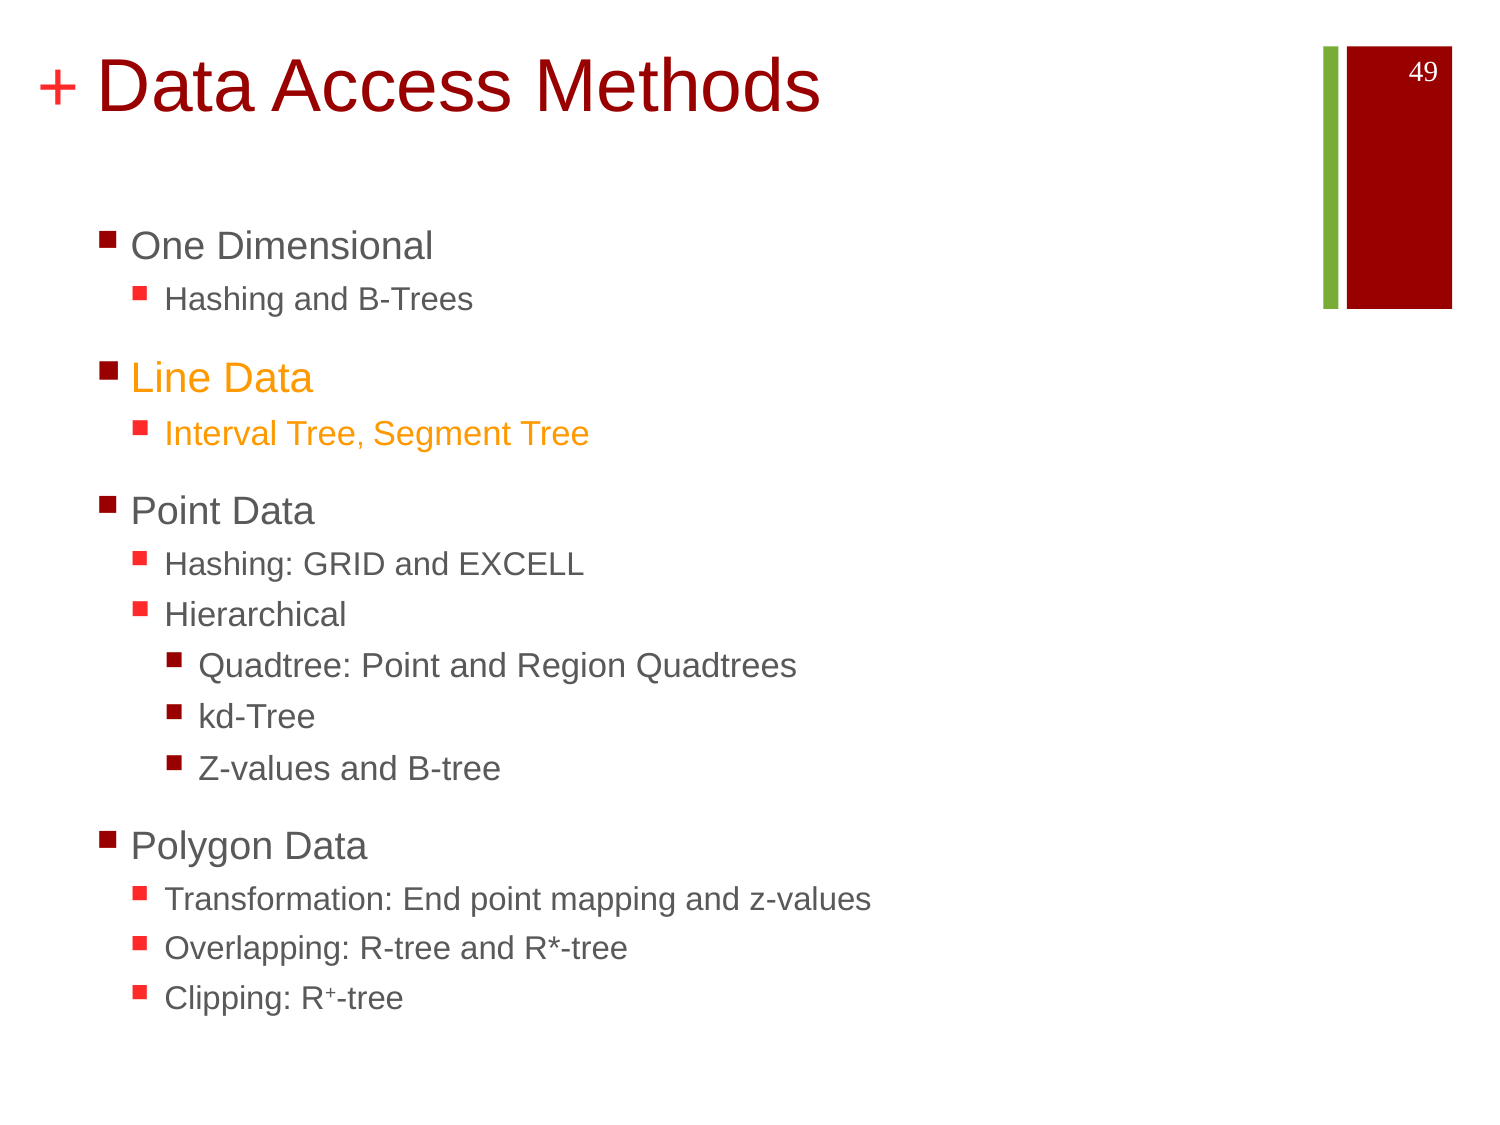

# Data Access Methods
49
One Dimensional
Hashing and B-Trees
Line Data
Interval Tree, Segment Tree
Point Data
Hashing: GRID and EXCELL
Hierarchical
Quadtree: Point and Region Quadtrees
kd-Tree
Z-values and B-tree
Polygon Data
Transformation: End point mapping and z-values
Overlapping: R-tree and R*-tree
Clipping: R+-tree